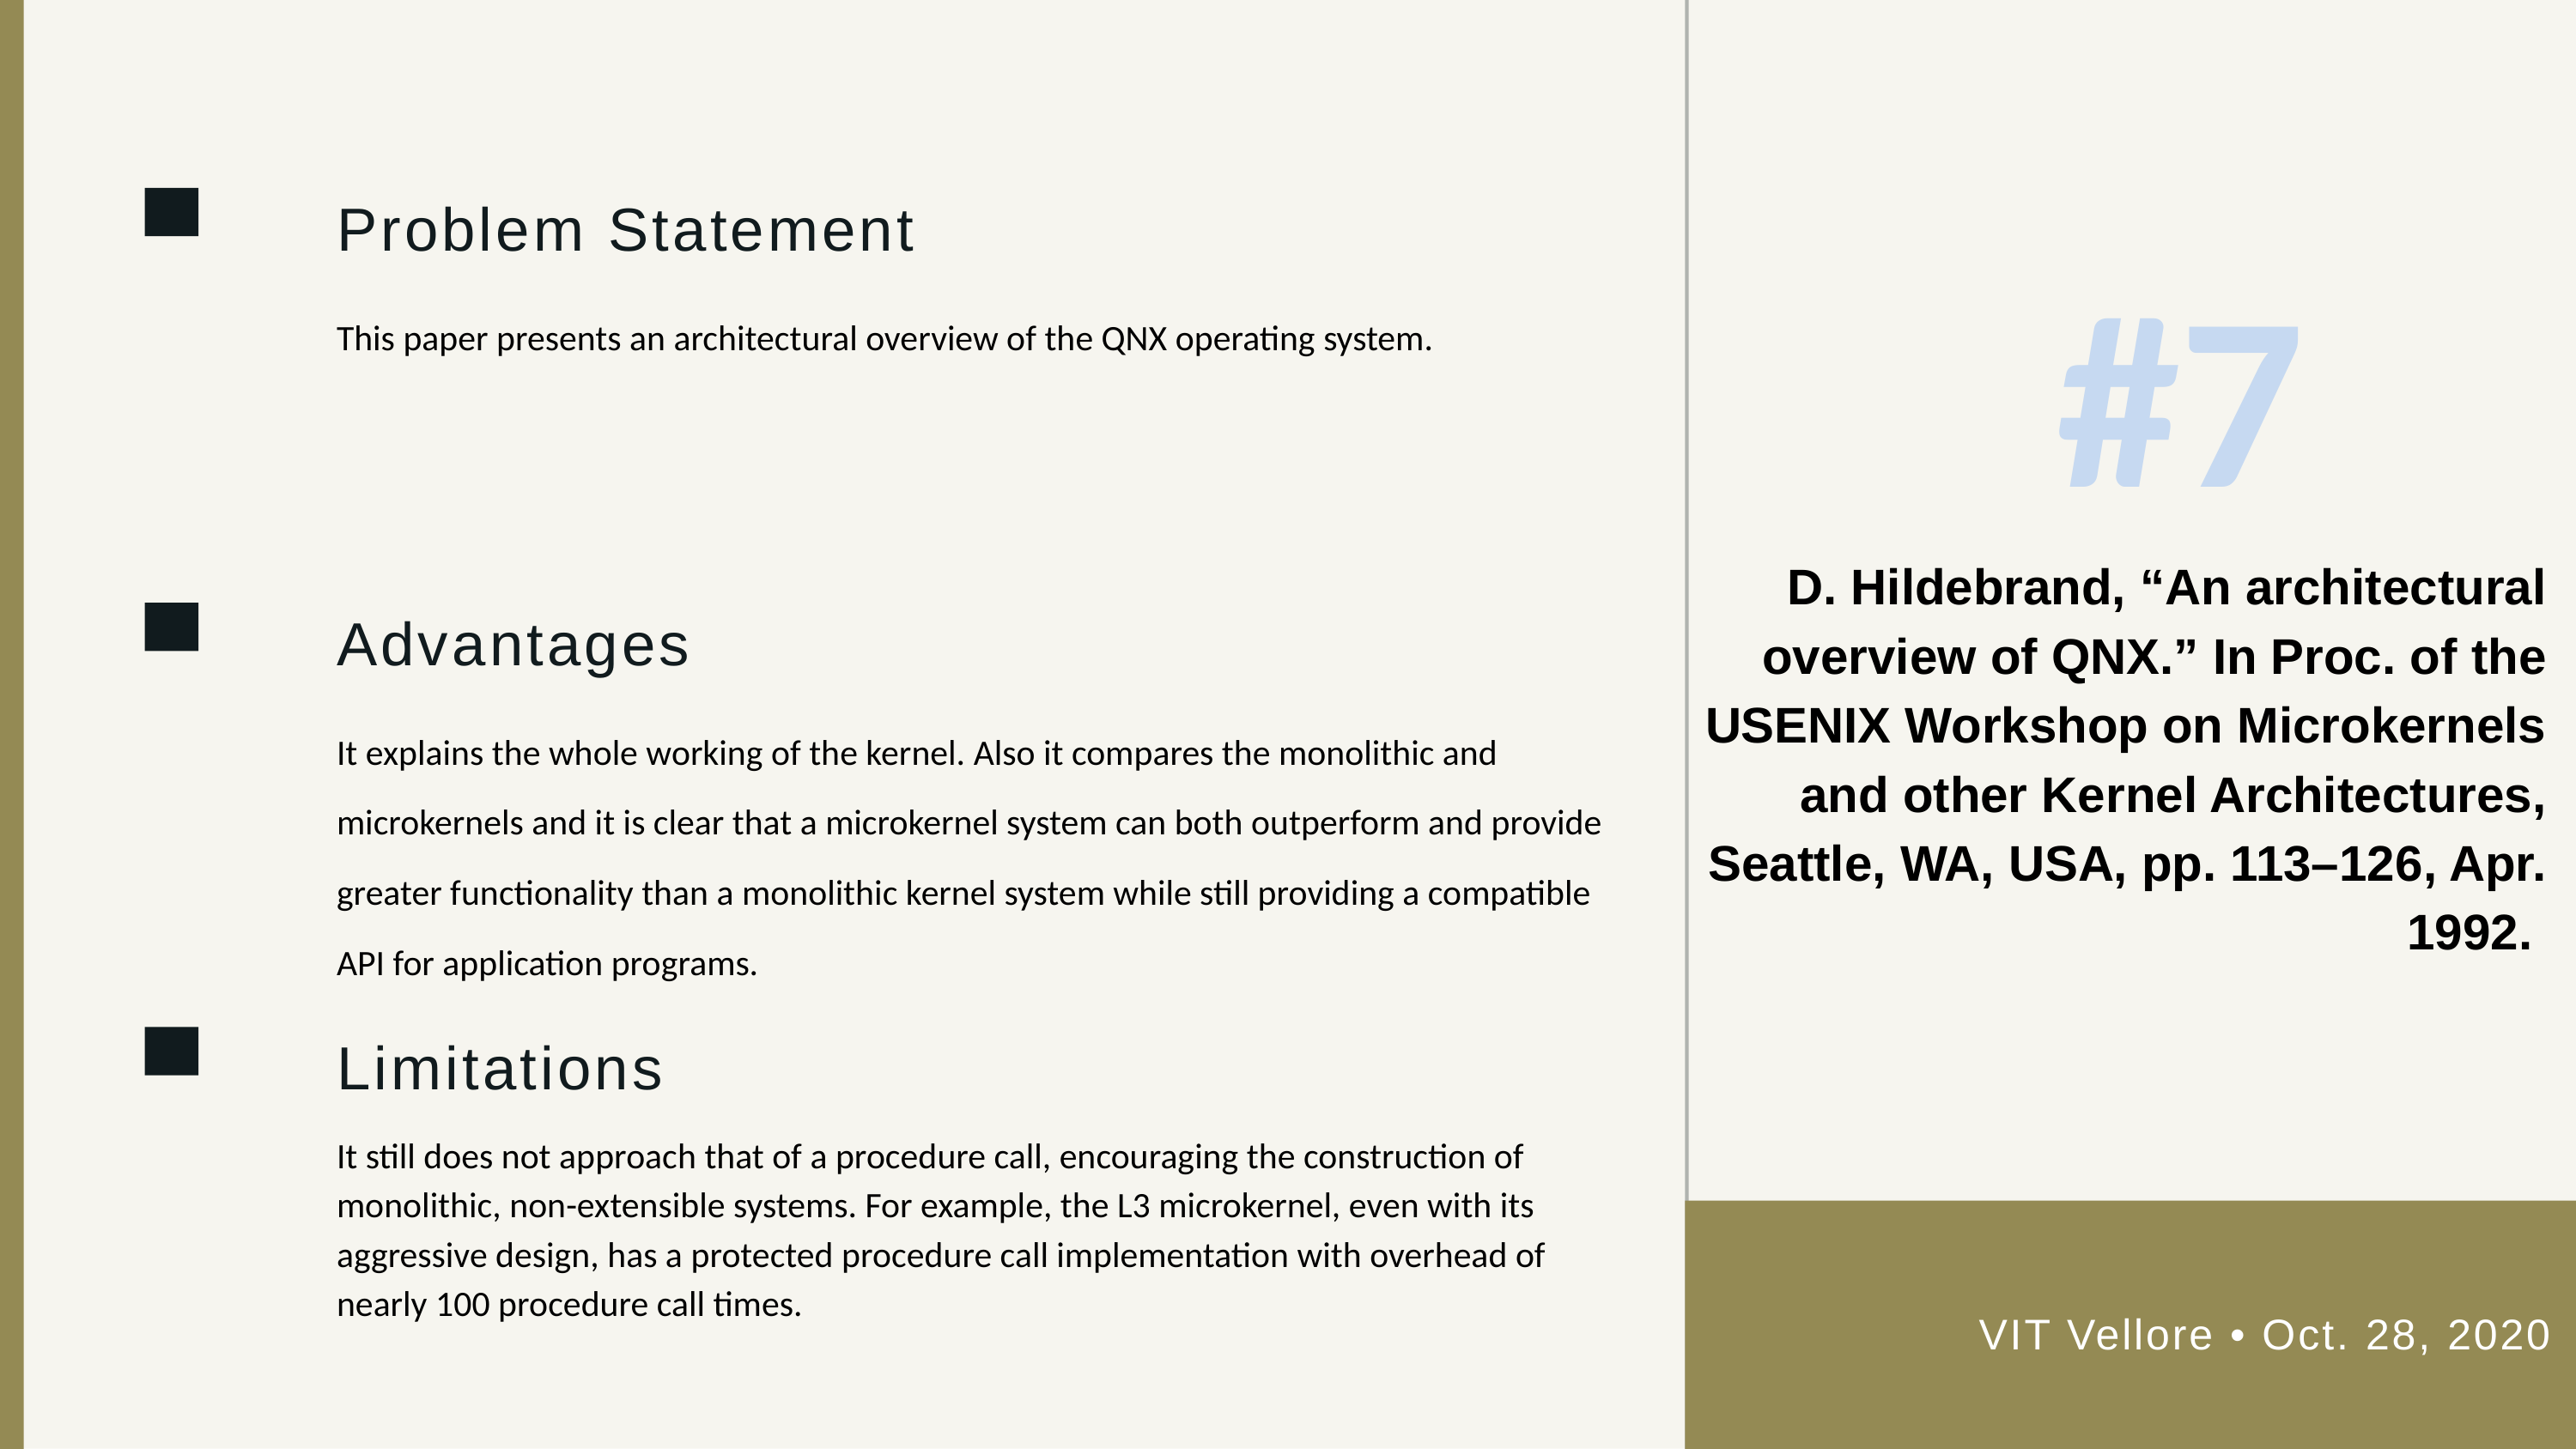

Problem Statement
This paper presents an architectural overview of the QNX operating system.

#7
D. Hildebrand, “An architectural overview of QNX.” In Proc. of the USENIX Workshop on Microkernels and other Kernel Architectures, Seattle, WA, USA, pp. 113–126, Apr. 1992.
Advantages
It explains the whole working of the kernel. Also it compares the monolithic and microkernels and it is clear that a microkernel system can both outperform and provide greater functionality than a monolithic kernel system while still providing a compatible API for application programs.

Limitations
It still does not approach that of a procedure call, encouraging the construction of monolithic, non-extensible systems. For example, the L3 microkernel, even with its aggressive design, has a protected procedure call implementation with overhead of nearly 100 procedure call times.

VIT Vellore • Oct. 28, 2020